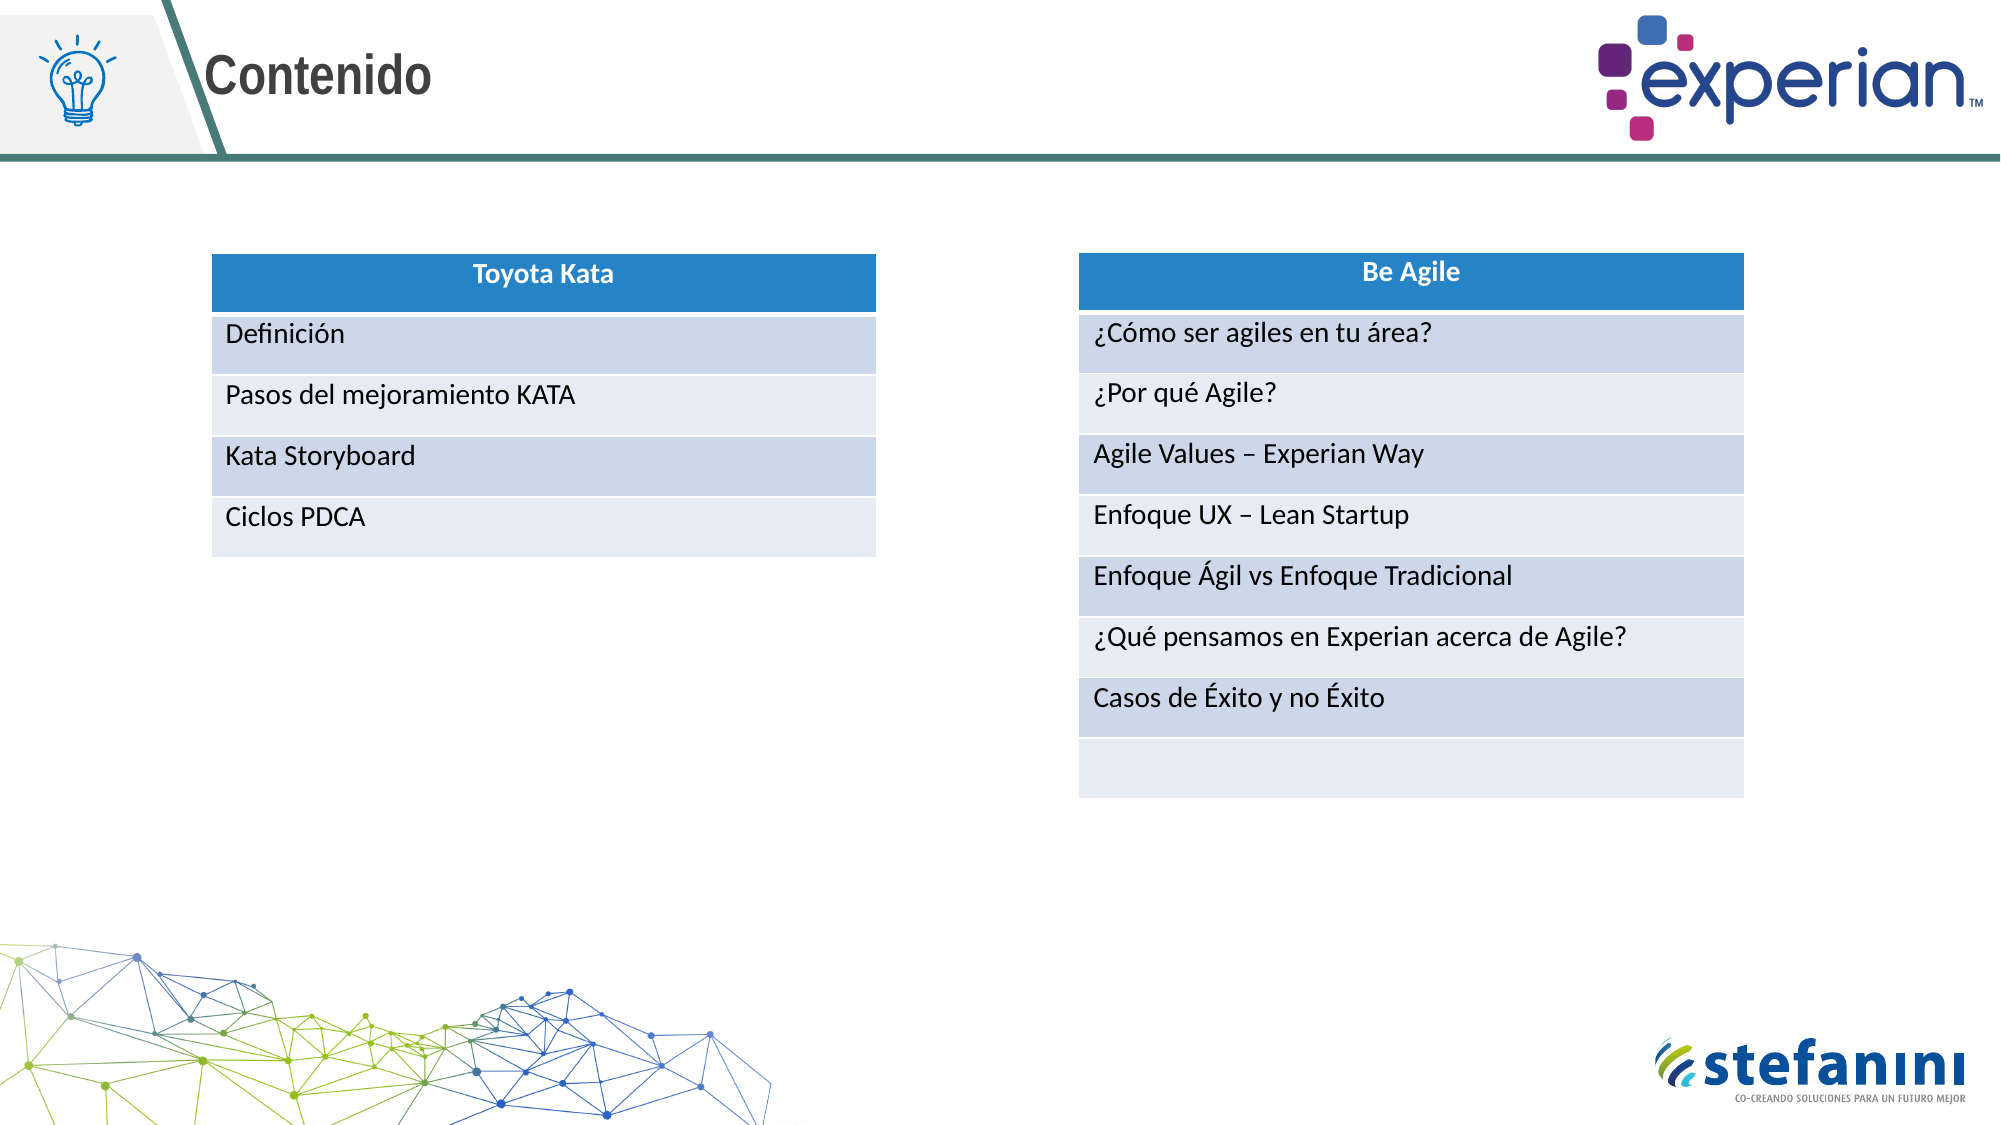

# Contenido
| Be Agile |
| --- |
| ¿Cómo ser agiles en tu área? |
| ¿Por qué Agile? |
| Agile Values – Experian Way |
| Enfoque UX – Lean Startup |
| Enfoque Ágil vs Enfoque Tradicional |
| ¿Qué pensamos en Experian acerca de Agile? |
| Casos de Éxito y no Éxito |
|  |
| Toyota Kata |
| --- |
| Definición |
| Pasos del mejoramiento KATA |
| Kata Storyboard |
| Ciclos PDCA |